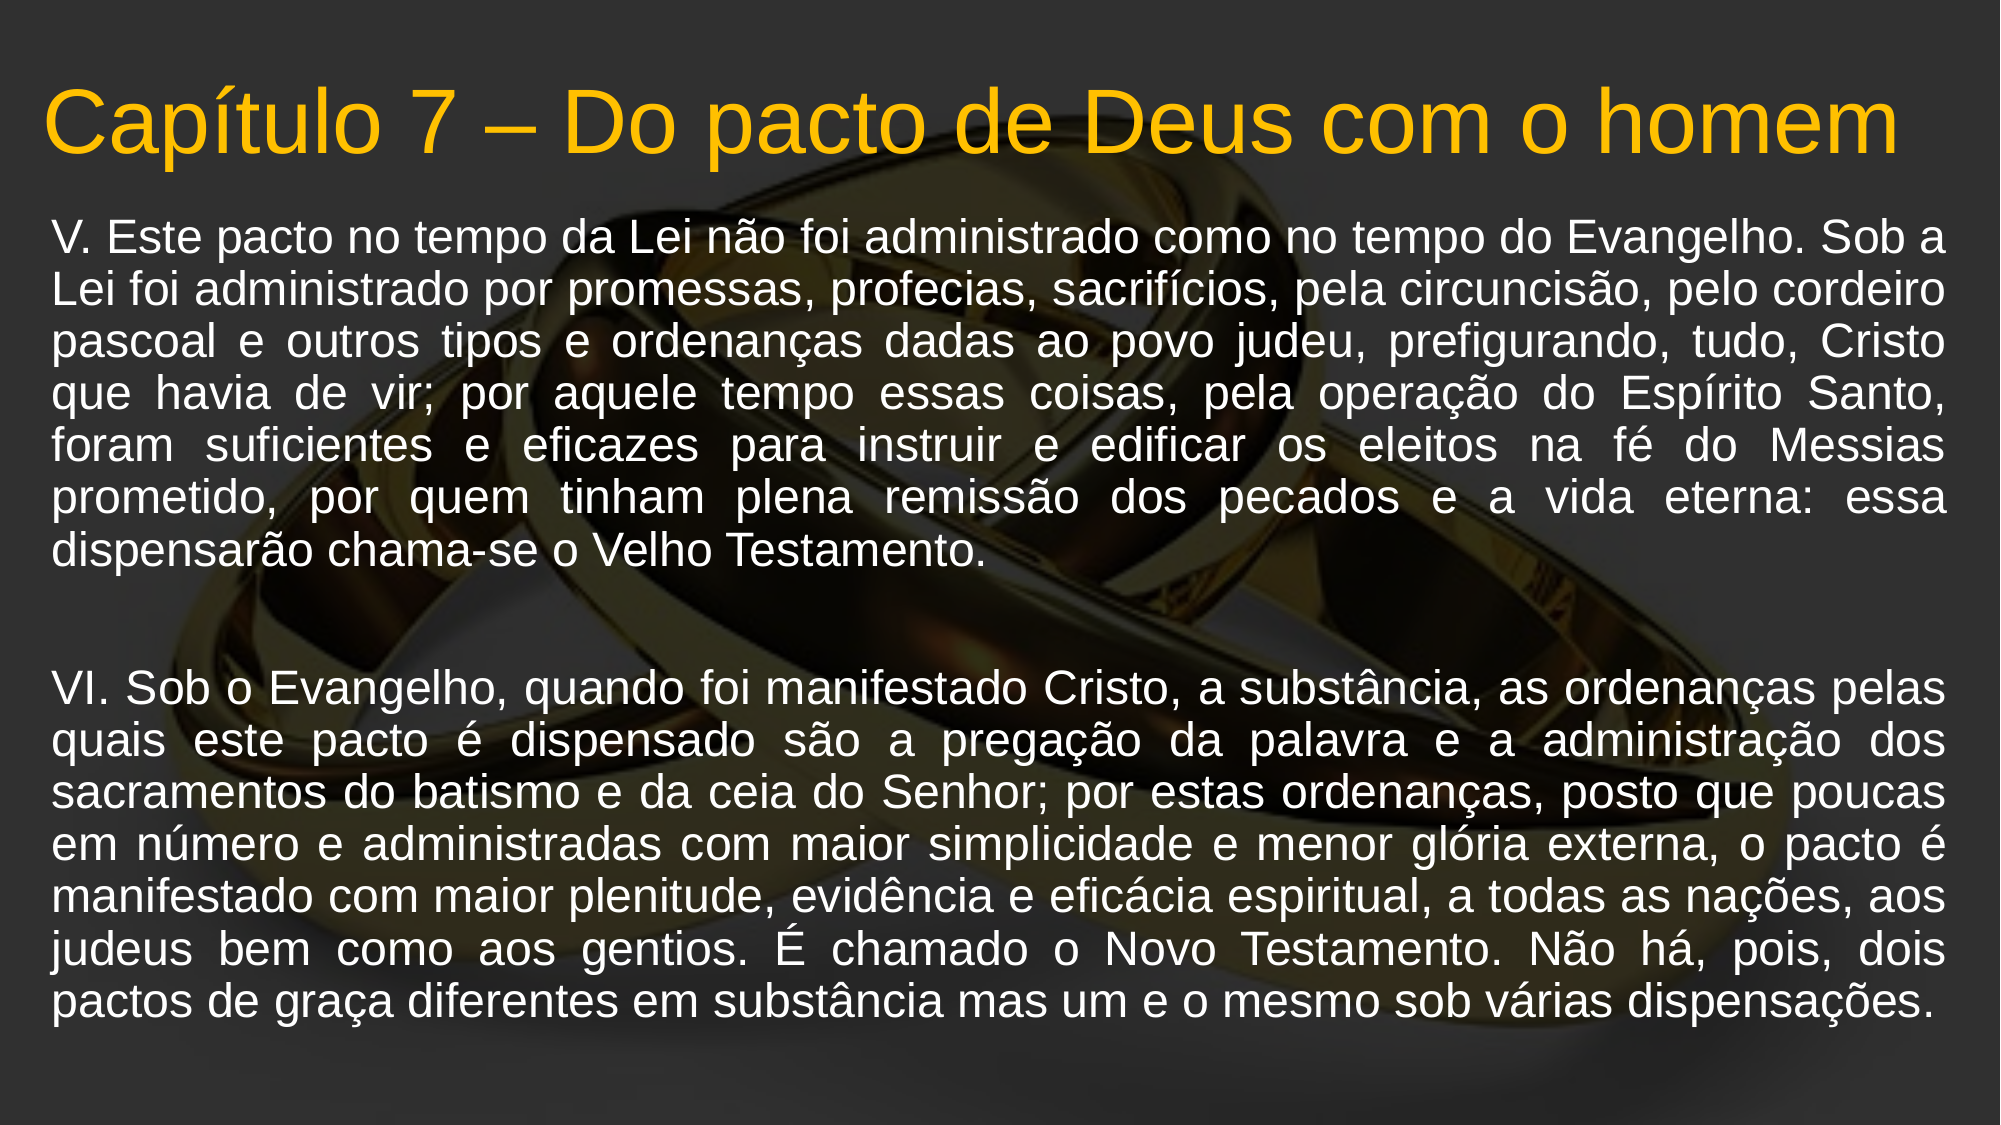

# Capítulo 7 – Do pacto de Deus com o homem
V. Este pacto no tempo da Lei não foi administrado como no tempo do Evangelho. Sob a Lei foi administrado por promessas, profecias, sacrifícios, pela circuncisão, pelo cordeiro pascoal e outros tipos e ordenanças dadas ao povo judeu, prefigurando, tudo, Cristo que havia de vir; por aquele tempo essas coisas, pela operação do Espírito Santo, foram suficientes e eficazes para instruir e edificar os eleitos na fé do Messias prometido, por quem tinham plena remissão dos pecados e a vida eterna: essa dispensarão chama-se o Velho Testamento.

VI. Sob o Evangelho, quando foi manifestado Cristo, a substância, as ordenanças pelas quais este pacto é dispensado são a pregação da palavra e a administração dos sacramentos do batismo e da ceia do Senhor; por estas ordenanças, posto que poucas em número e administradas com maior simplicidade e menor glória externa, o pacto é manifestado com maior plenitude, evidência e eficácia espiritual, a todas as nações, aos judeus bem como aos gentios. É chamado o Novo Testamento. Não há, pois, dois pactos de graça diferentes em substância mas um e o mesmo sob várias dispensações.